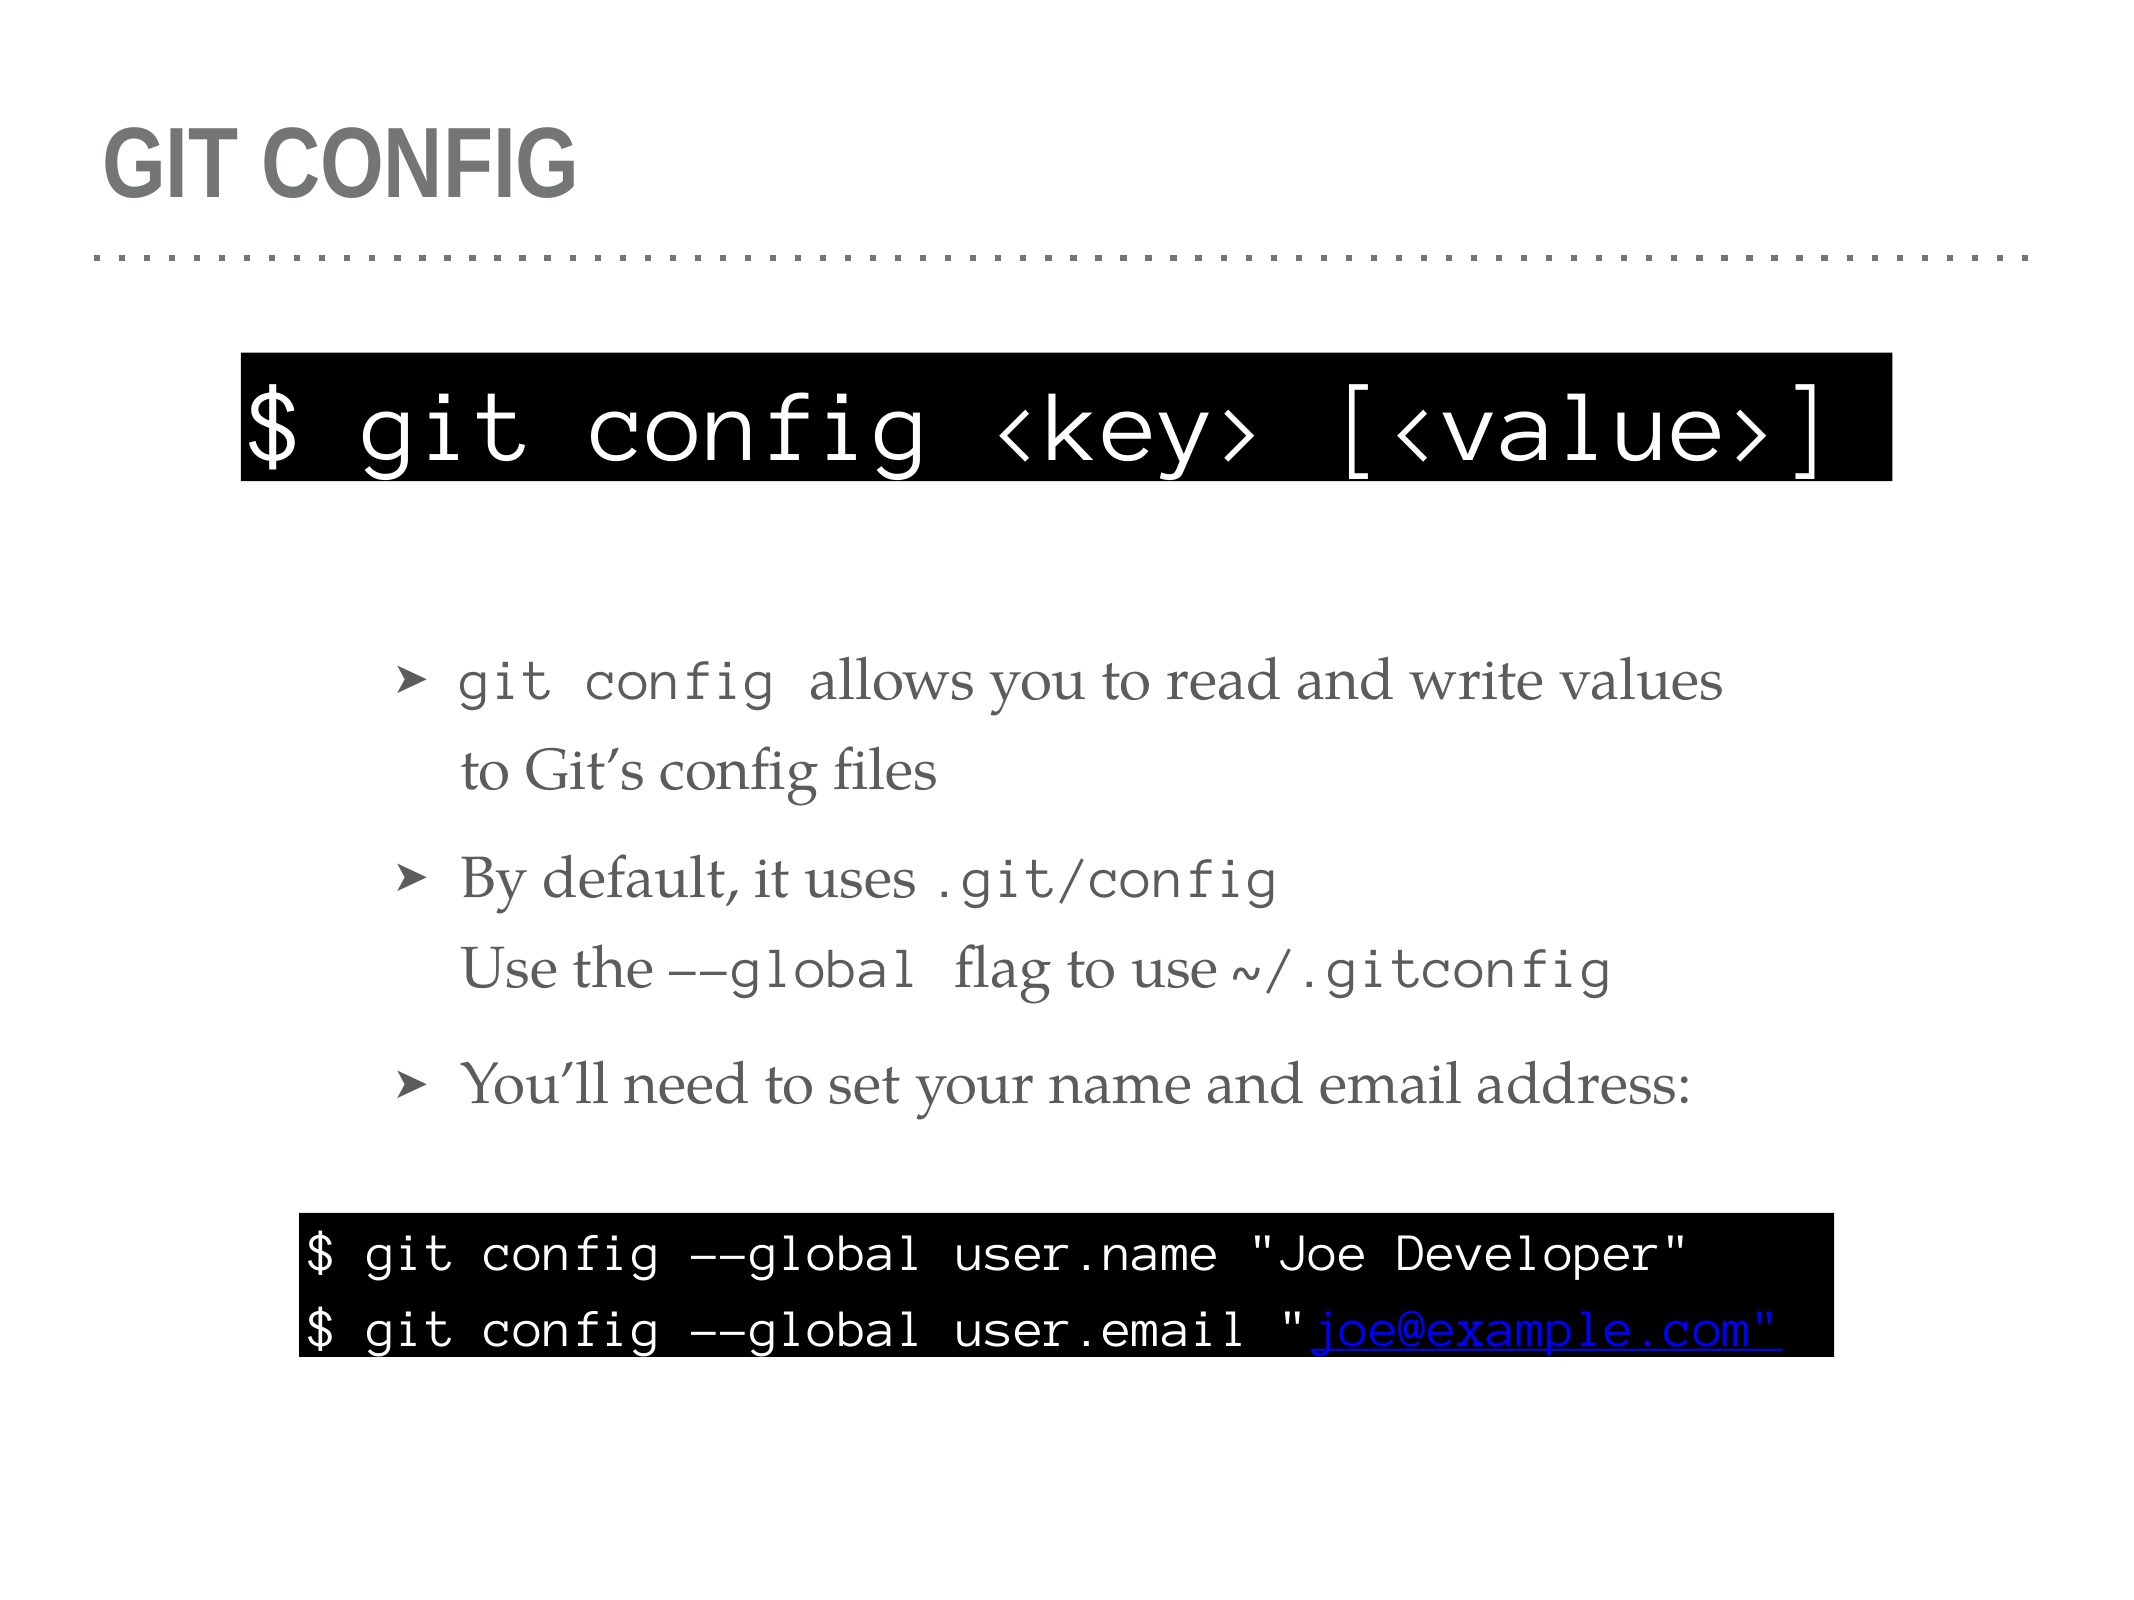

# GIT CONFIG
$ git config <key> [<value>]
git config allows you to read and write values to Git’s config files
By default, it uses .git/config
Use the --global flag to use ~/.gitconfig
You’ll need to set your name and email address:
➤
➤
➤
$ git config --global user.name "Joe Developer"
$ git config --global user.email "joe@example.com"